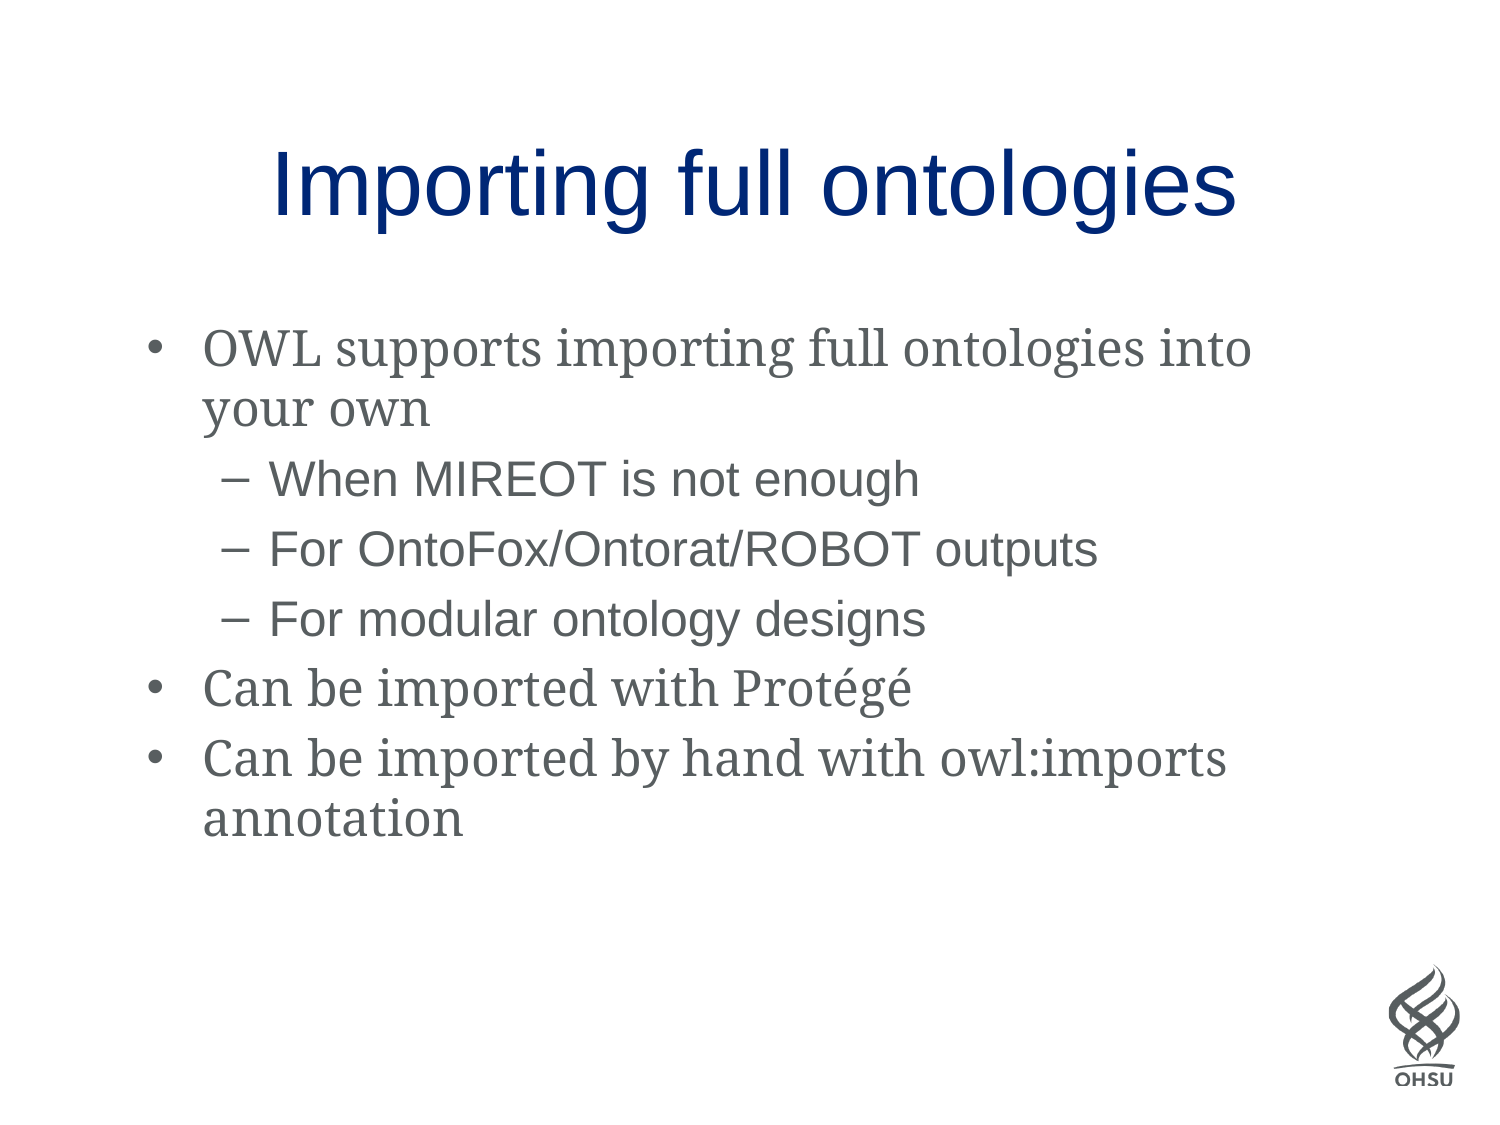

# Importing full ontologies
OWL supports importing full ontologies into your own
When MIREOT is not enough
For OntoFox/Ontorat/ROBOT outputs
For modular ontology designs
Can be imported with Protégé
Can be imported by hand with owl:imports annotation